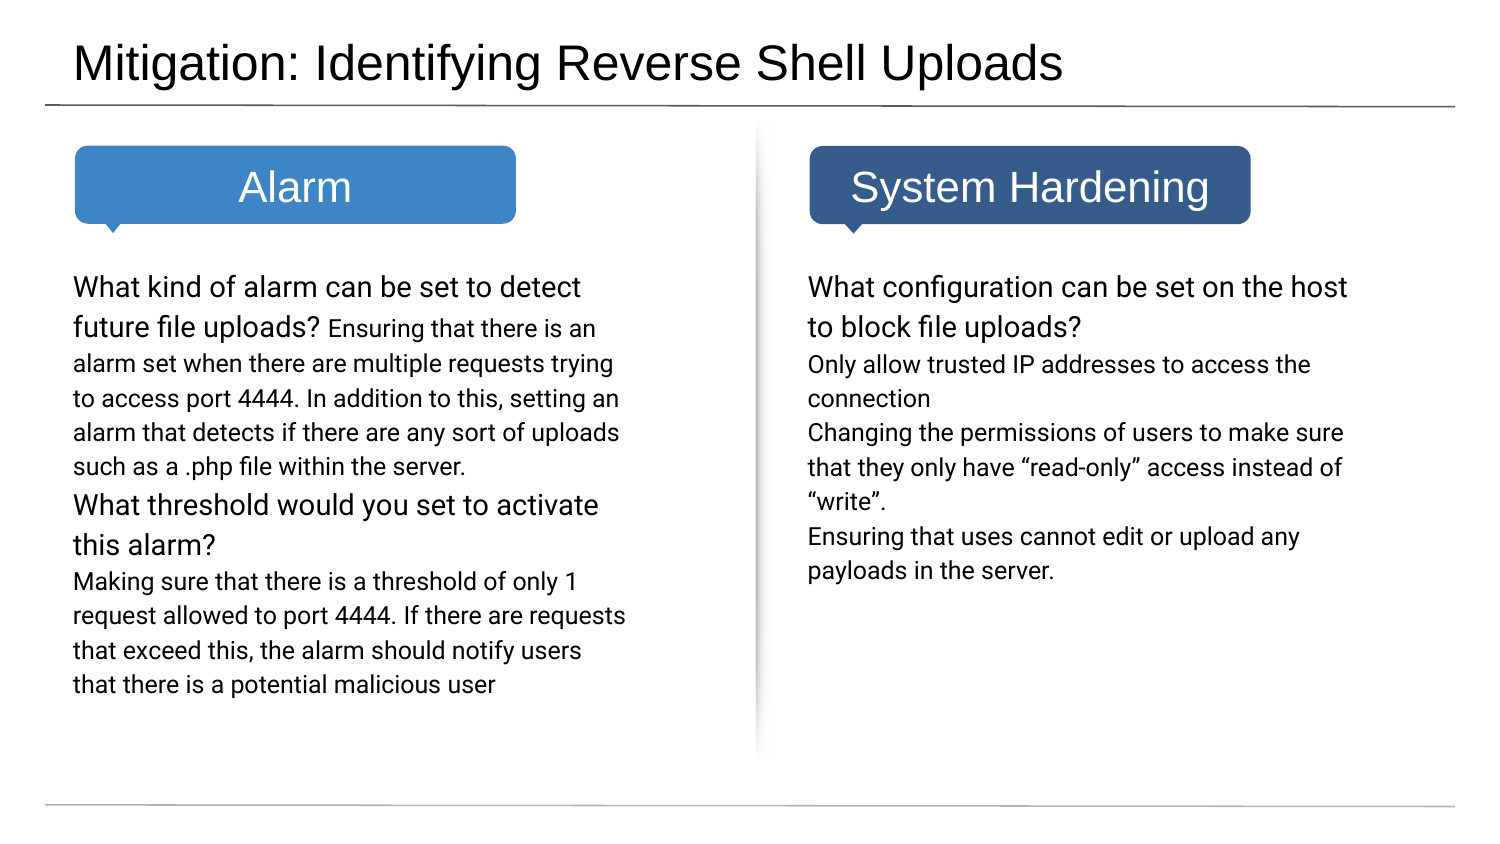

# Mitigation: Identifying Reverse Shell Uploads
What kind of alarm can be set to detect future file uploads? Ensuring that there is an alarm set when there are multiple requests trying to access port 4444. In addition to this, setting an alarm that detects if there are any sort of uploads such as a .php file within the server.
What threshold would you set to activate this alarm?
Making sure that there is a threshold of only 1 request allowed to port 4444. If there are requests that exceed this, the alarm should notify users that there is a potential malicious user

What configuration can be set on the host to block file uploads?
Only allow trusted IP addresses to access the connection
Changing the permissions of users to make sure that they only have “read-only” access instead of “write”.
Ensuring that uses cannot edit or upload any payloads in the server.